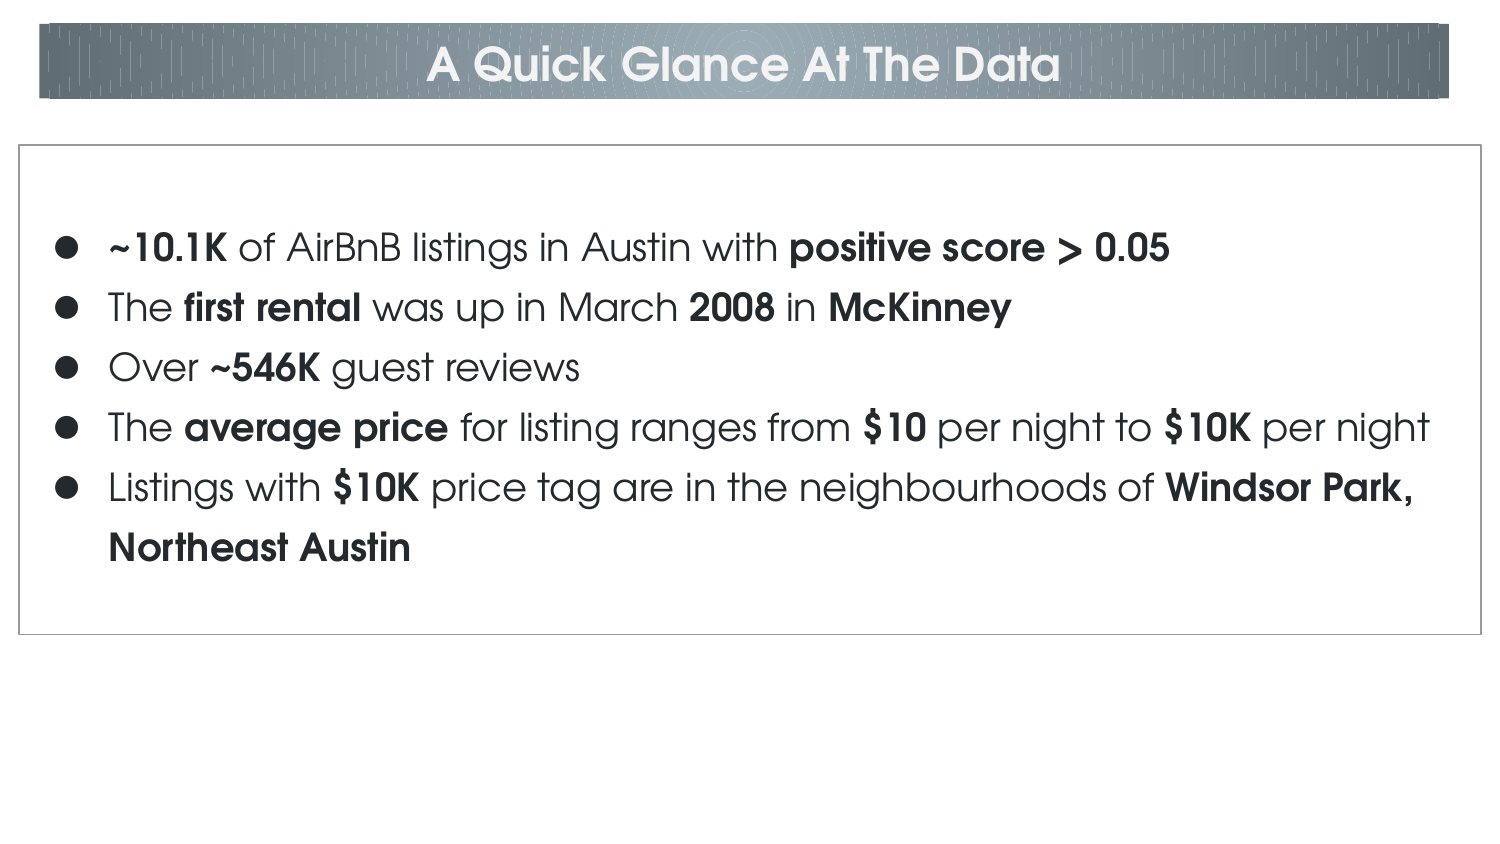

A Quick Glance At The Data
# ~10.1K of AirBnB listings in Austin with positive score > 0.05
The first rental was up in March 2008 in McKinney
Over ~546K guest reviews
The average price for listing ranges from $10 per night to $10K per night
Listings with $10K price tag are in the neighbourhoods of Windsor Park, Northeast Austin